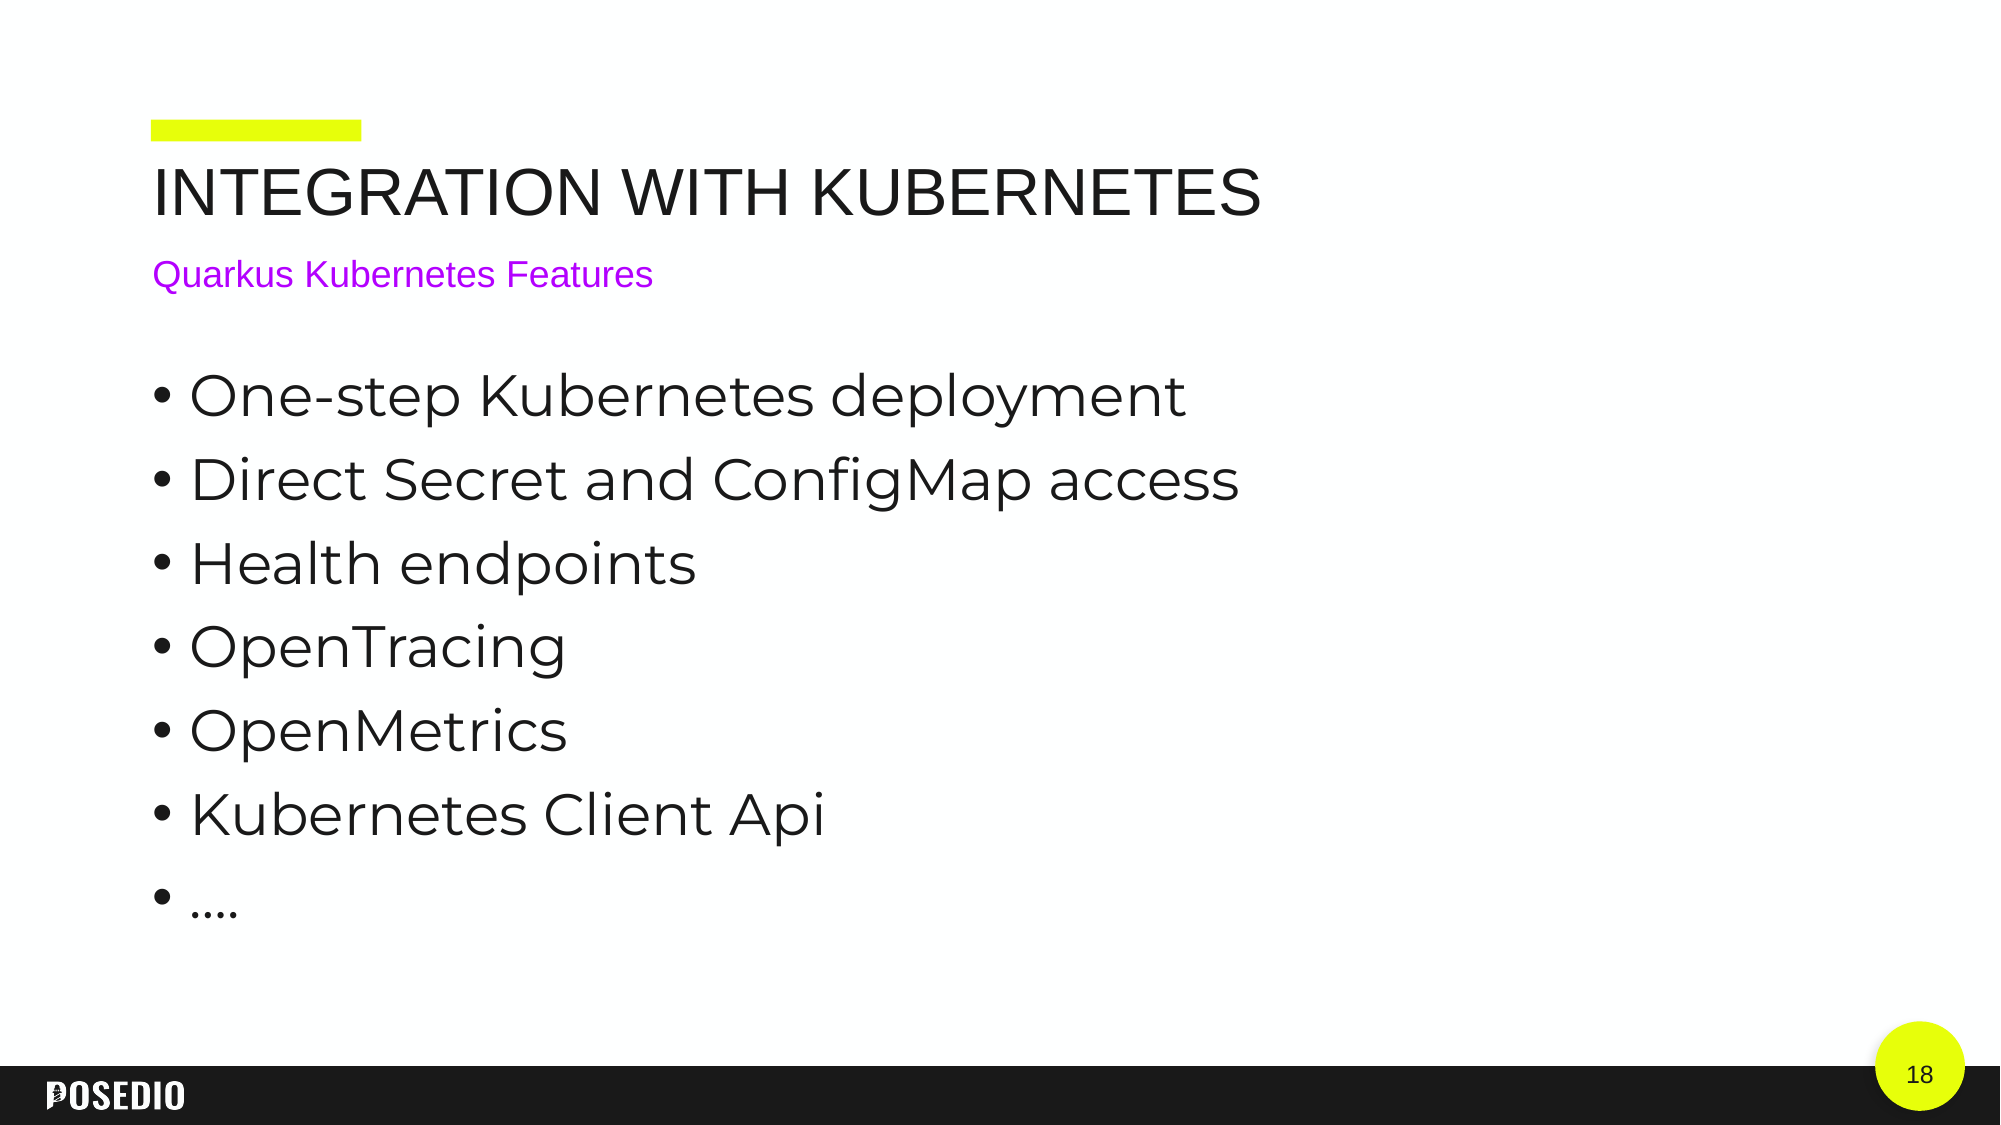

# Integration with Kubernetes
Quarkus Kubernetes Features
One-step Kubernetes deployment
Direct Secret and ConfigMap access
Health endpoints
OpenTracing
OpenMetrics
Kubernetes Client Api
….